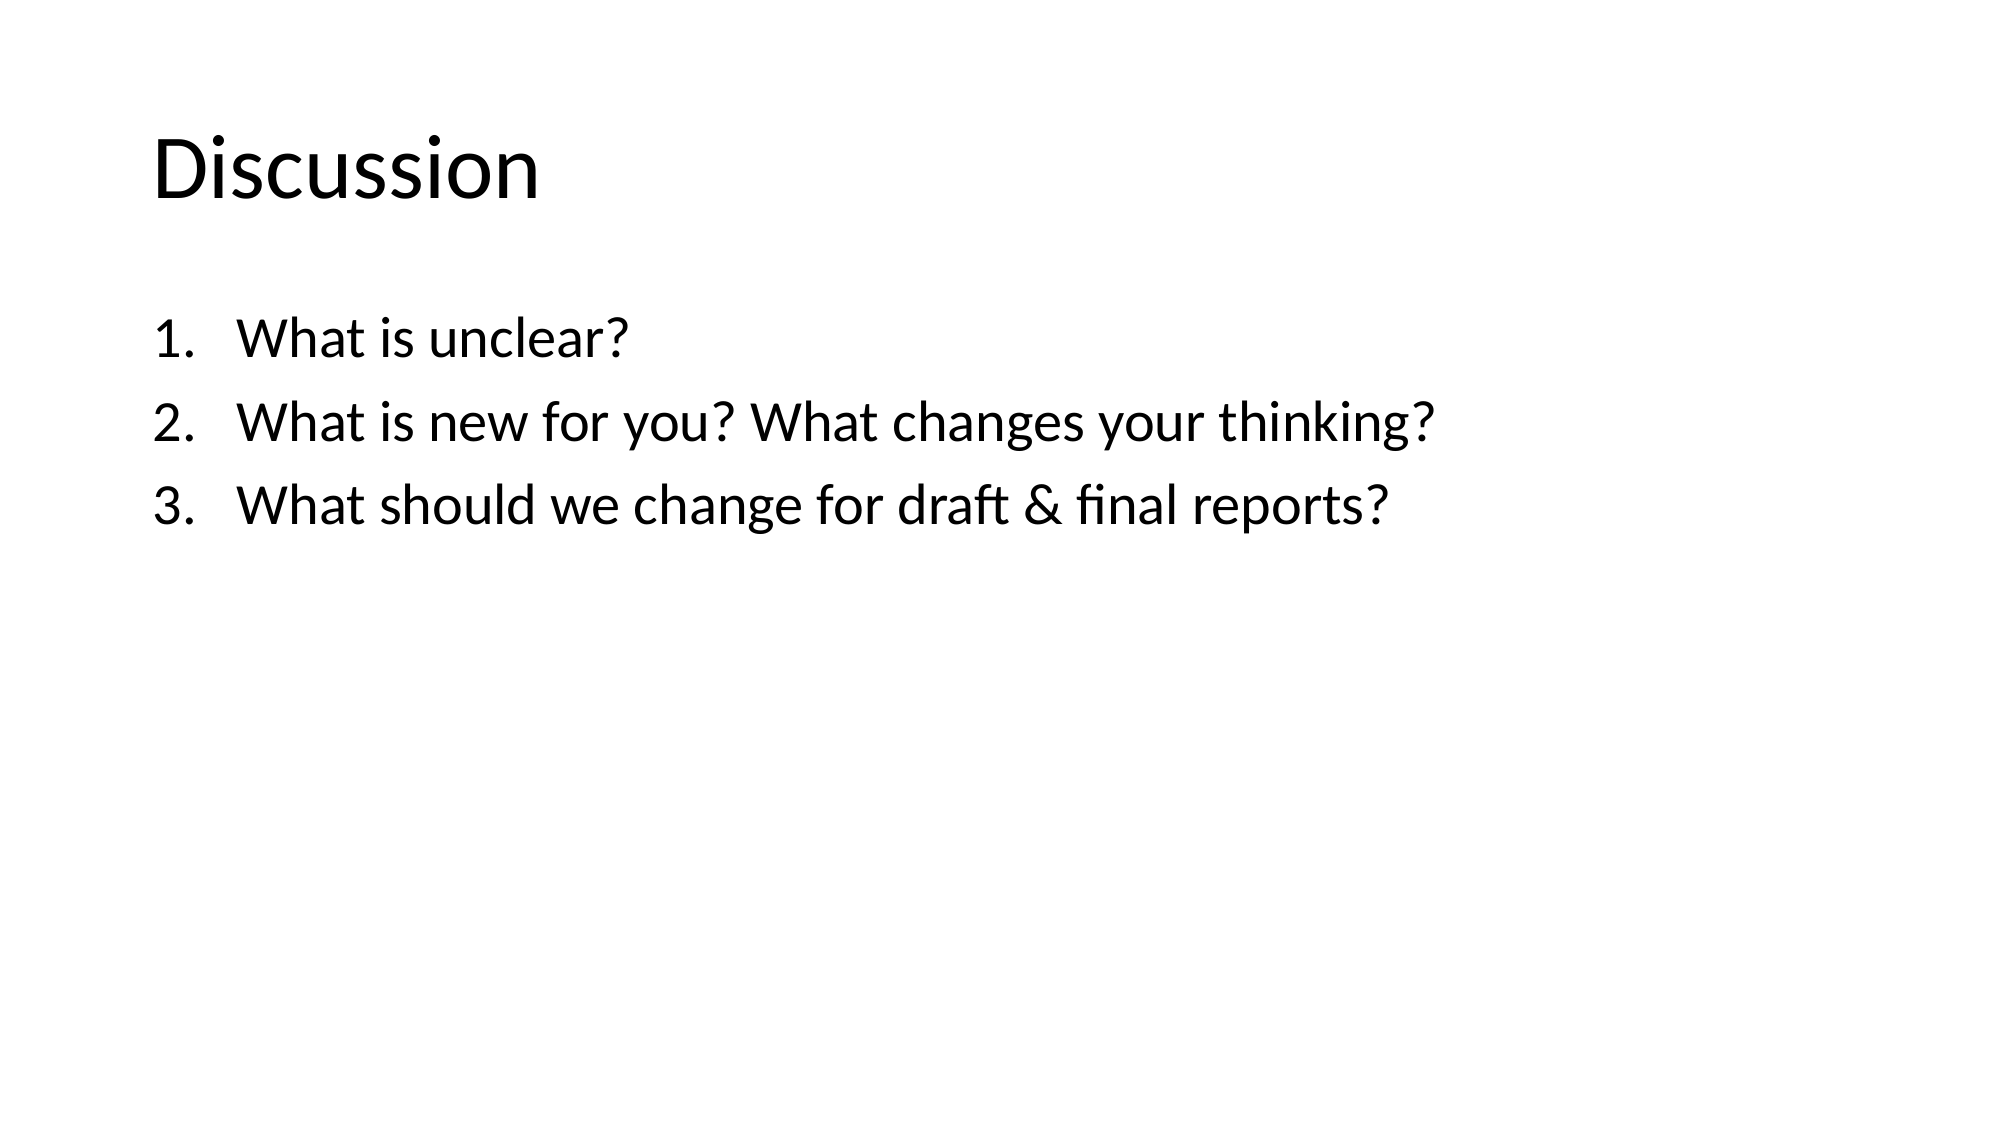

# Discussion
What is unclear?
What is new for you? What changes your thinking?
What should we change for draft & final reports?